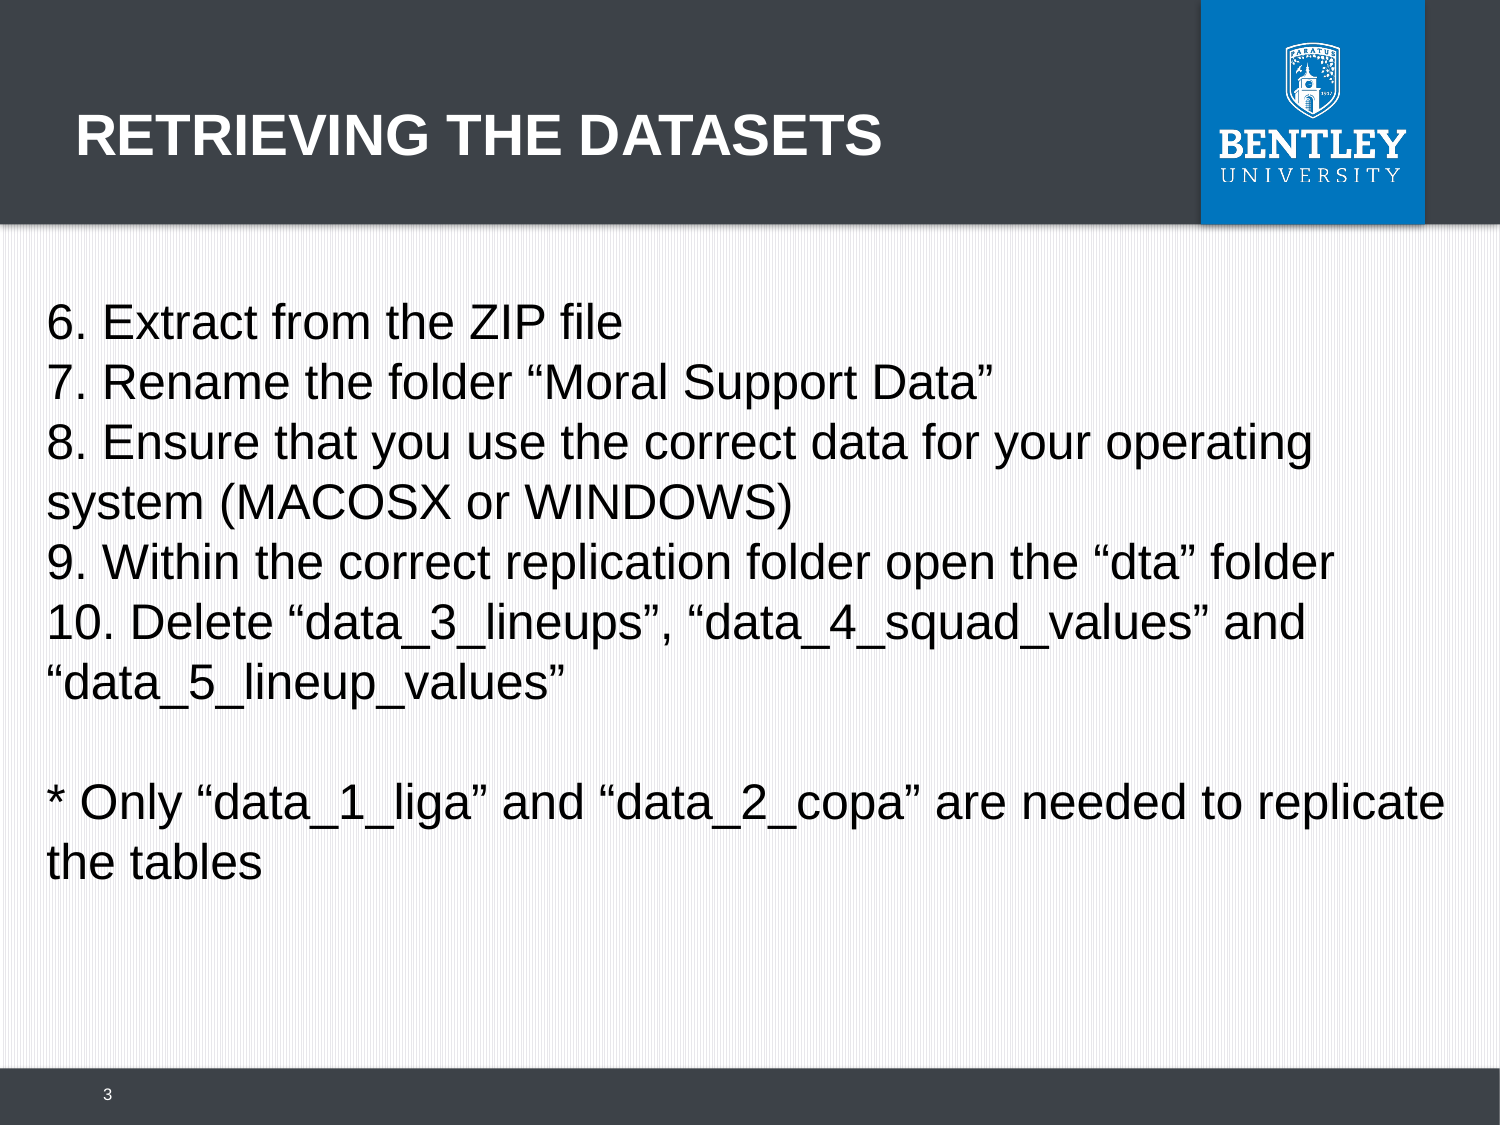

# Retrieving the Datasets
6. Extract from the ZIP file
7. Rename the folder “Moral Support Data”
8. Ensure that you use the correct data for your operating system (MACOSX or WINDOWS)
9. Within the correct replication folder open the “dta” folder
10. Delete “data_3_lineups”, “data_4_squad_values” and “data_5_lineup_values”

* Only “data_1_liga” and “data_2_copa” are needed to replicate the tables
3